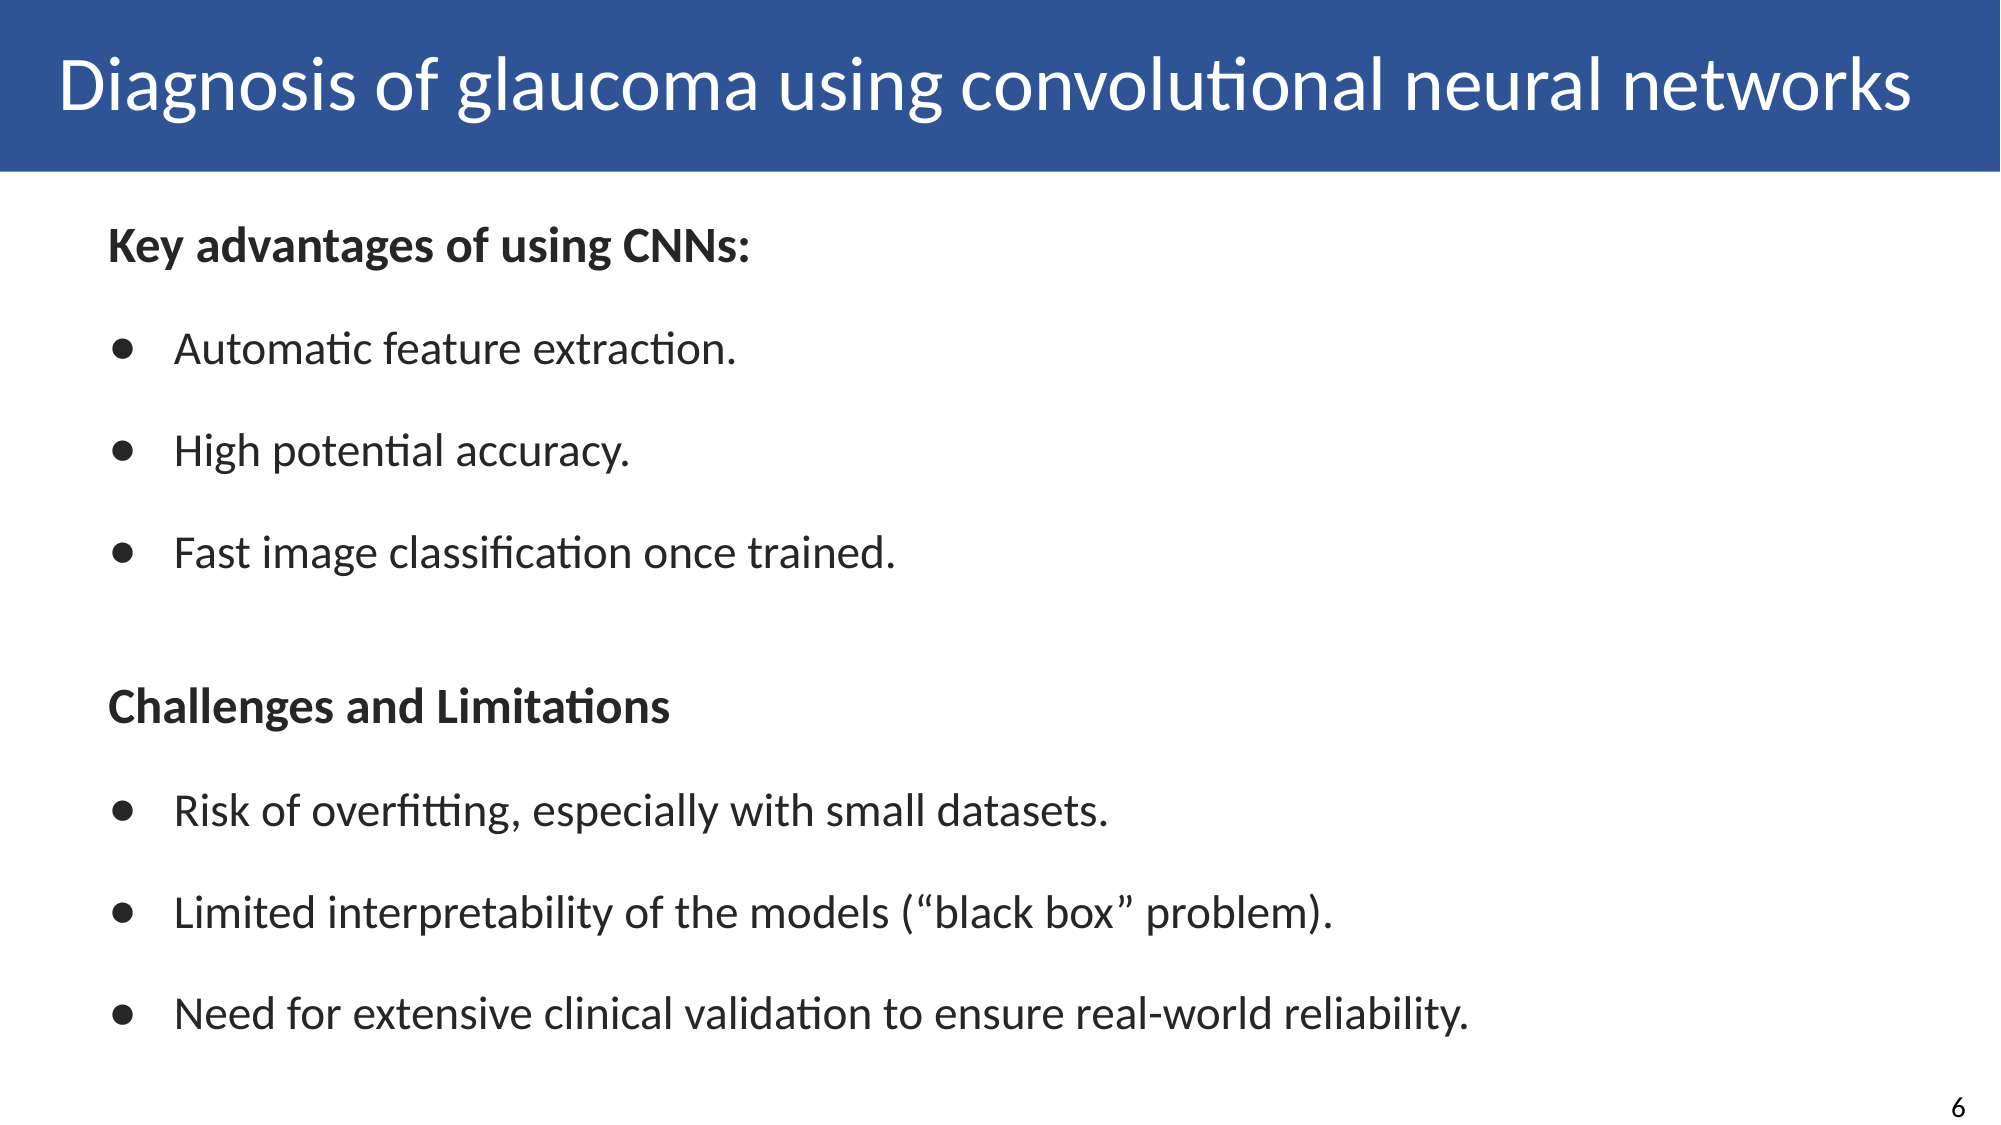

# Diagnosis of glaucoma using convolutional neural networks
Key advantages of using CNNs:

Automatic feature extraction.

High potential accuracy.

Fast image classification once trained.

Challenges and Limitations

Risk of overfitting, especially with small datasets.

Limited interpretability of the models (“black box” problem).

Need for extensive clinical validation to ensure real-world reliability.